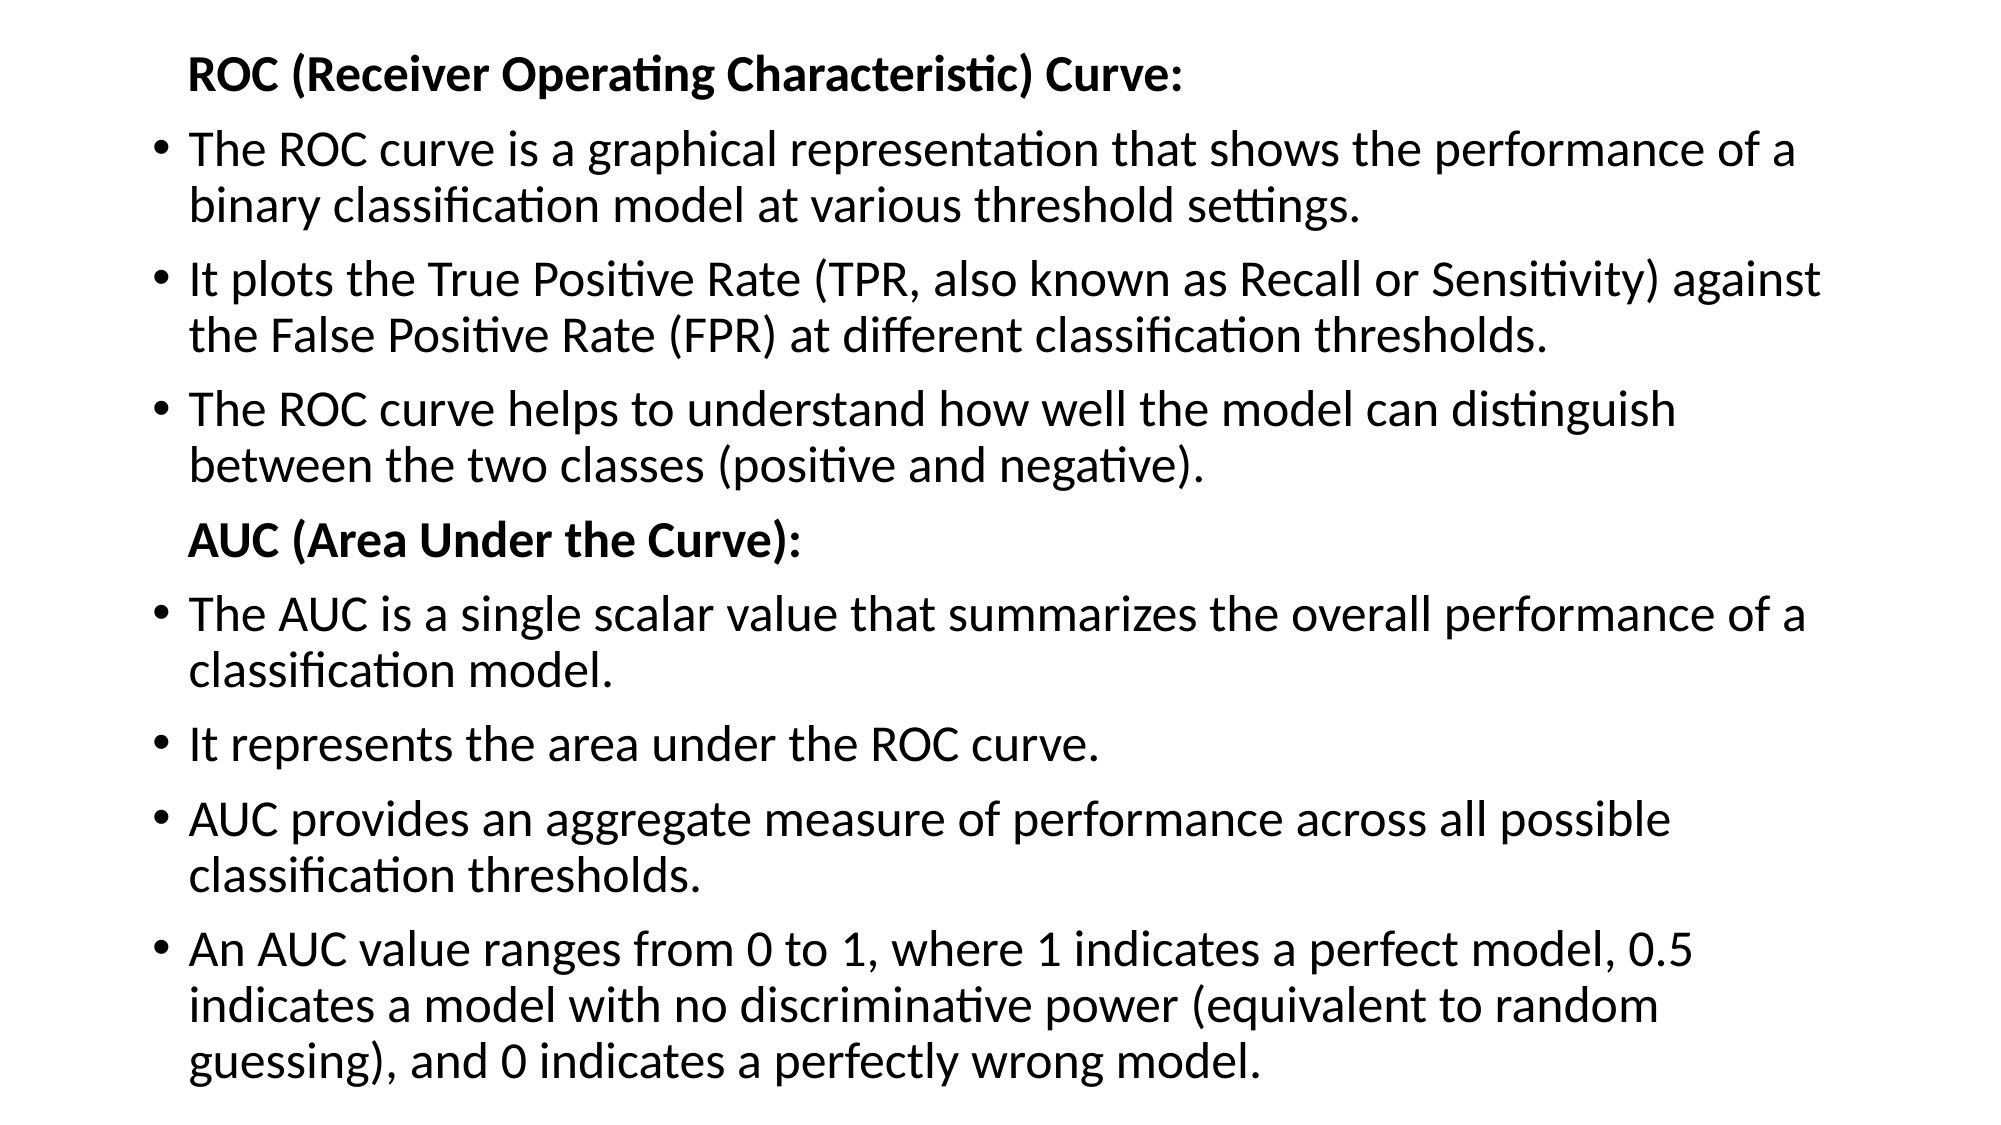

ROC (Receiver Operating Characteristic) Curve:
The ROC curve is a graphical representation that shows the performance of a binary classification model at various threshold settings.
It plots the True Positive Rate (TPR, also known as Recall or Sensitivity) against the False Positive Rate (FPR) at different classification thresholds.
The ROC curve helps to understand how well the model can distinguish between the two classes (positive and negative).
   AUC (Area Under the Curve):
The AUC is a single scalar value that summarizes the overall performance of a classification model.
It represents the area under the ROC curve.
AUC provides an aggregate measure of performance across all possible classification thresholds.
An AUC value ranges from 0 to 1, where 1 indicates a perfect model, 0.5 indicates a model with no discriminative power (equivalent to random guessing), and 0 indicates a perfectly wrong model.